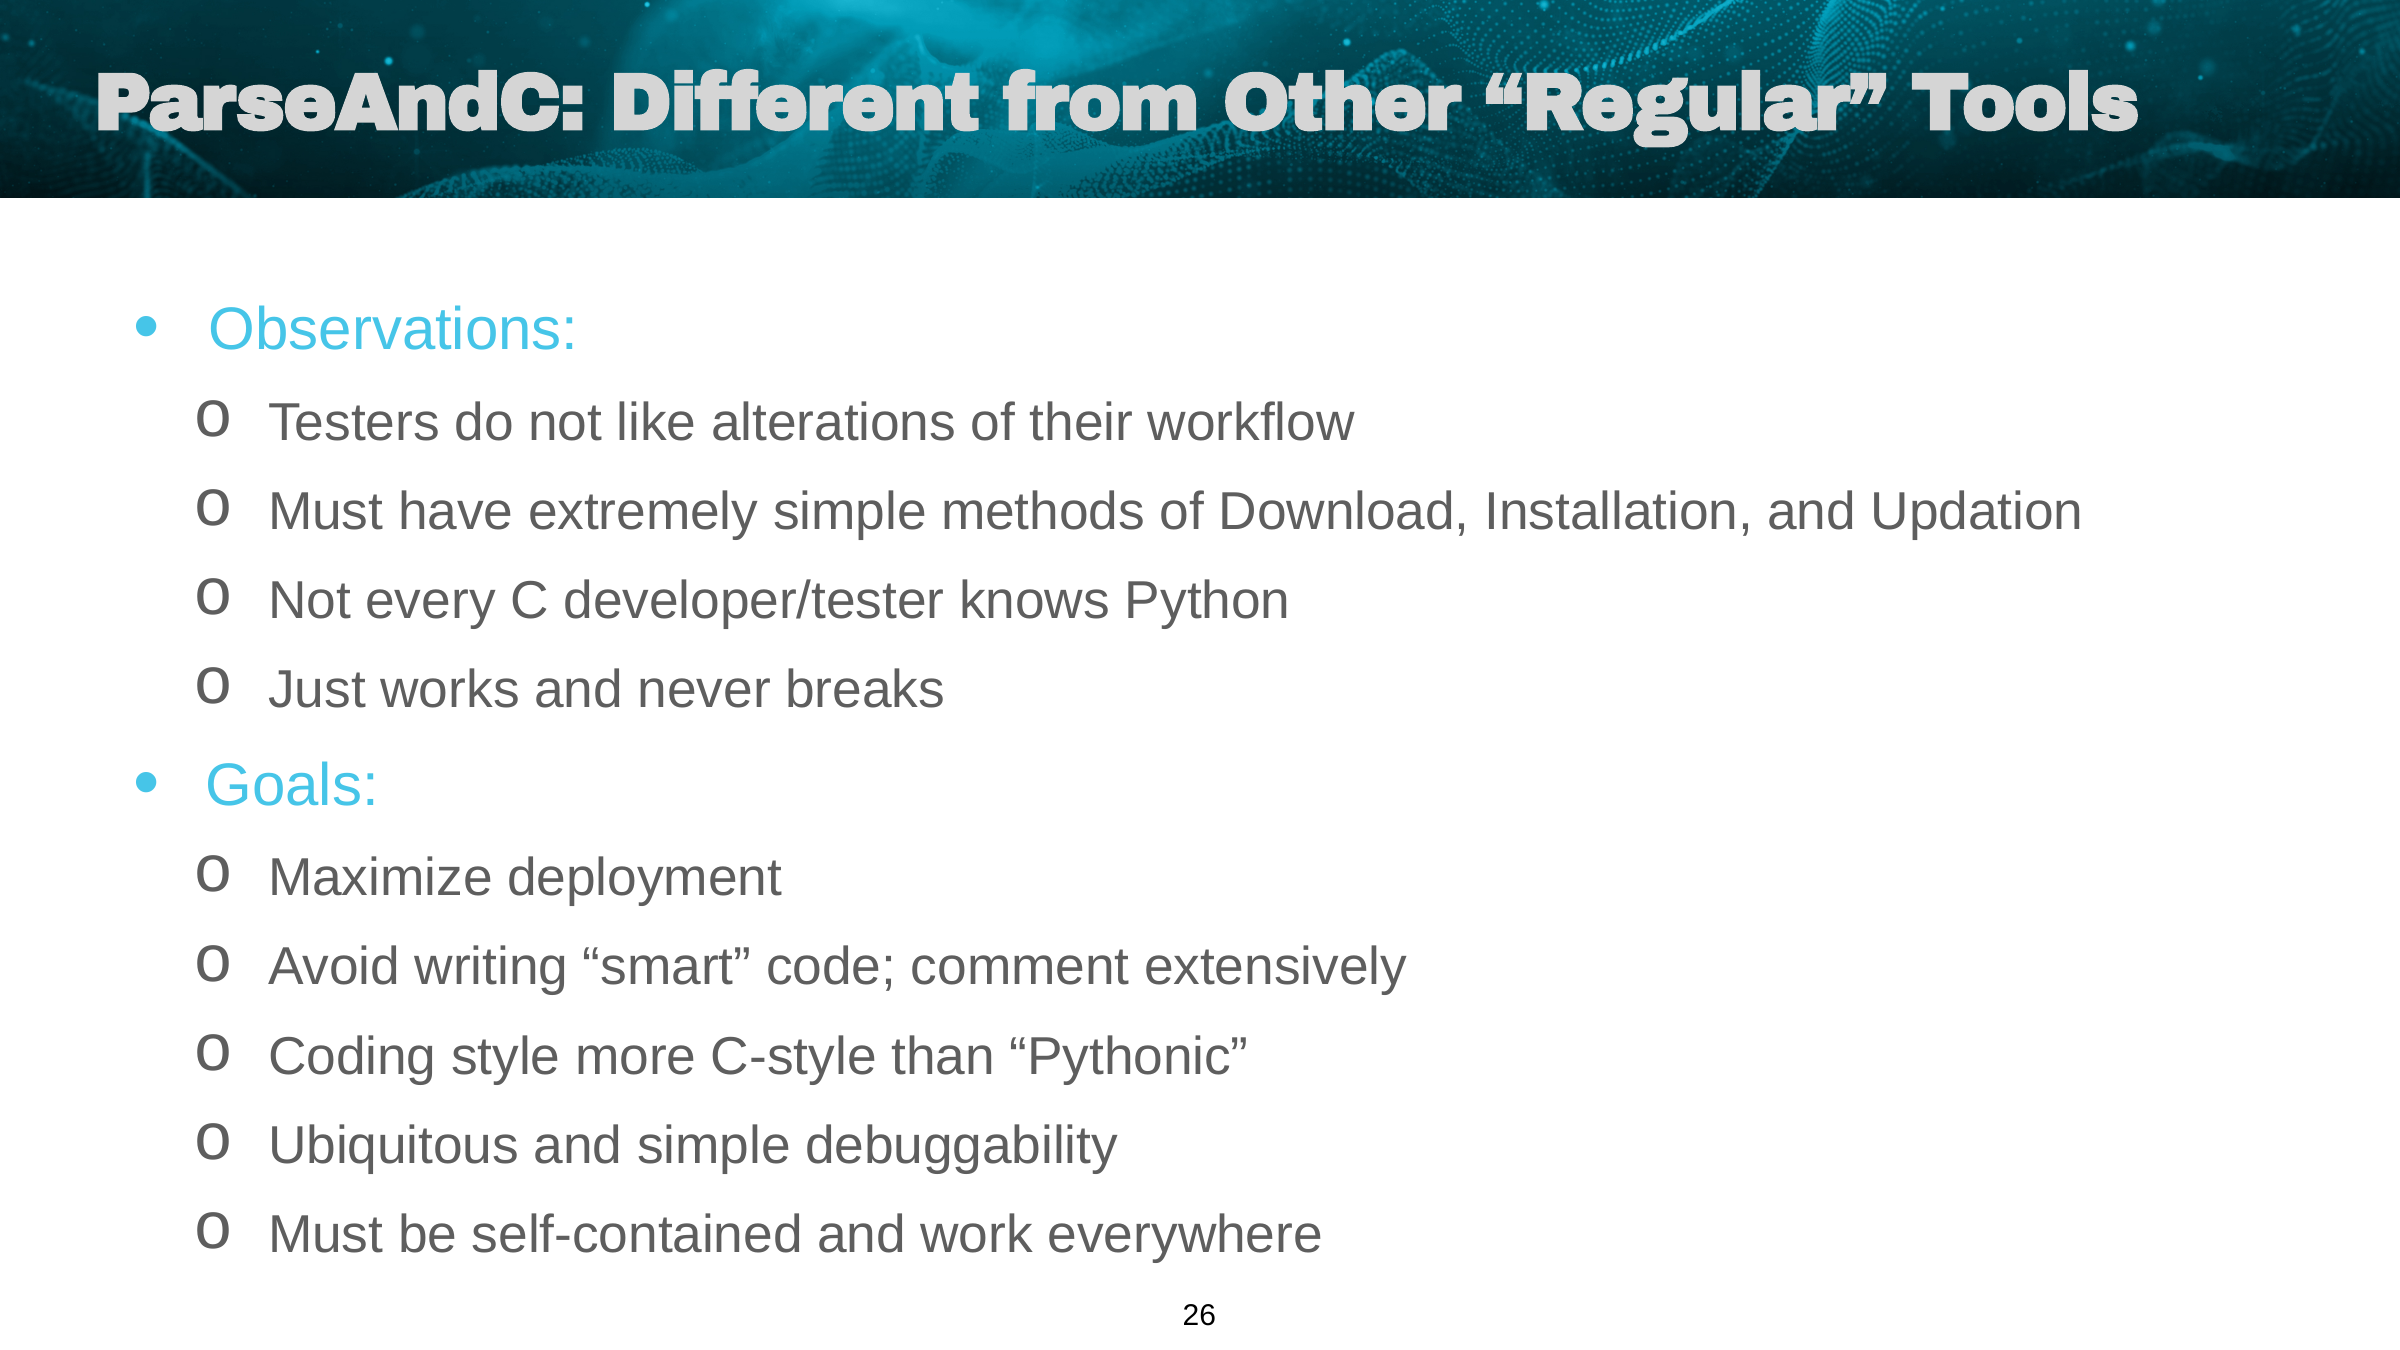

# ParseAndC: Different from Other “Regular” Tools
Observations:
Testers do not like alterations of their workflow
Must have extremely simple methods of Download, Installation, and Updation
Not every C developer/tester knows Python
Just works and never breaks
Goals:
Maximize deployment
Avoid writing “smart” code; comment extensively
Coding style more C-style than “Pythonic”
Ubiquitous and simple debuggability
Must be self-contained and work everywhere
26